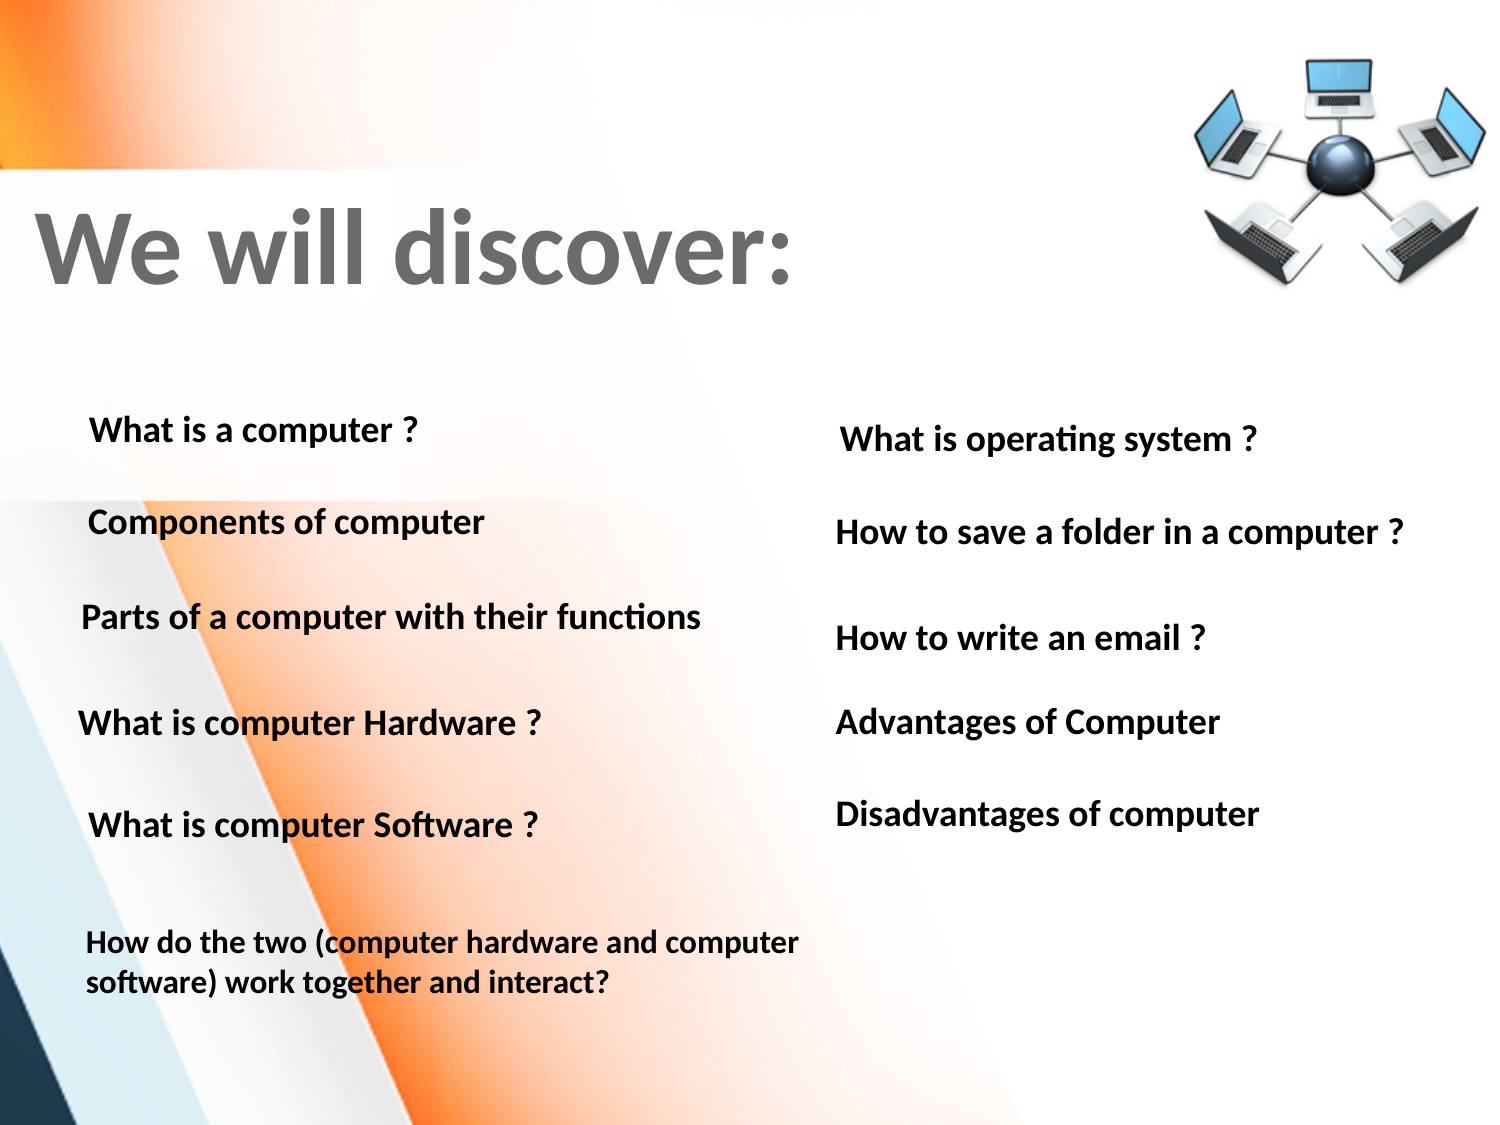

We will discover:

#
What is a computer ?
What is operating system ?
Components of computer
How to save a folder in a computer ?
Parts of a computer with their functions
How to write an email ?
Advantages of Computer
What is computer Hardware ?
Disadvantages of computer
What is computer Software ?
How do the two (computer hardware and computer software) work together and interact?